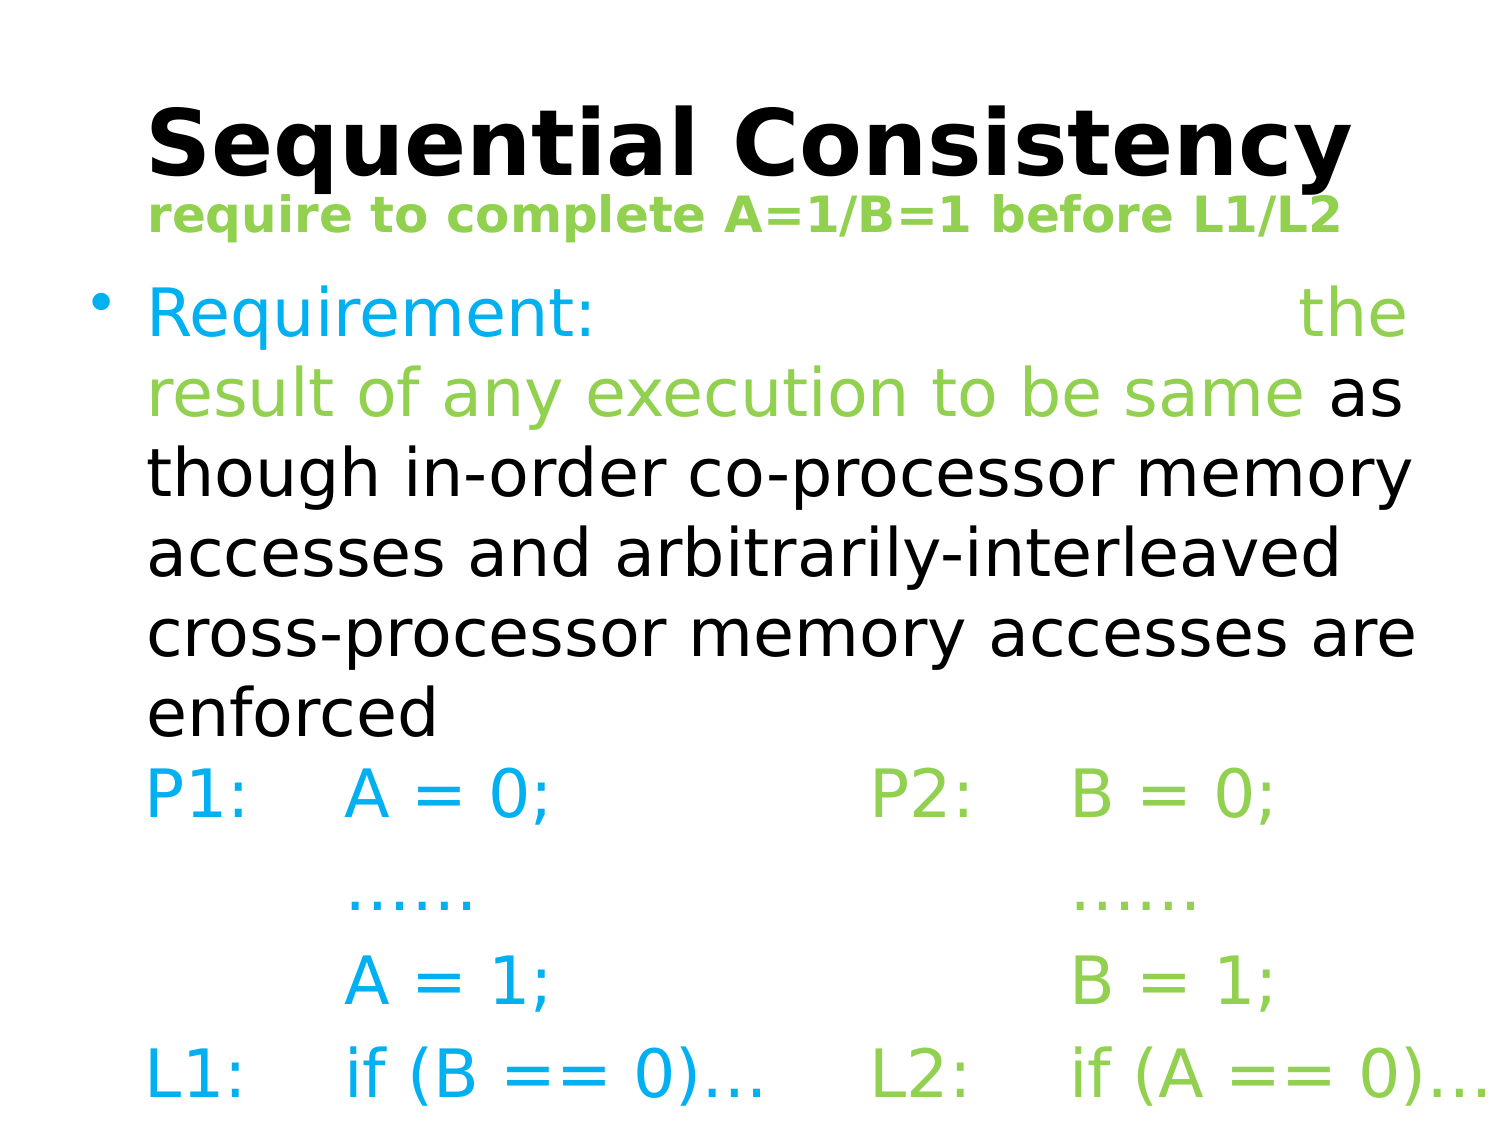

# Sequential Consistency
require to complete A=1/B=1 before L1/L2
Requirement:                                 the result of any execution to be same as though in-order co-processor memory accesses and arbitrarily-interleaved cross-processor memory accesses are enforced

P1:

L1:

A = 0;
……
A = 1;
if (B == 0)…

P2:

L2:

B = 0;
……
B = 1;
if (A == 0)…